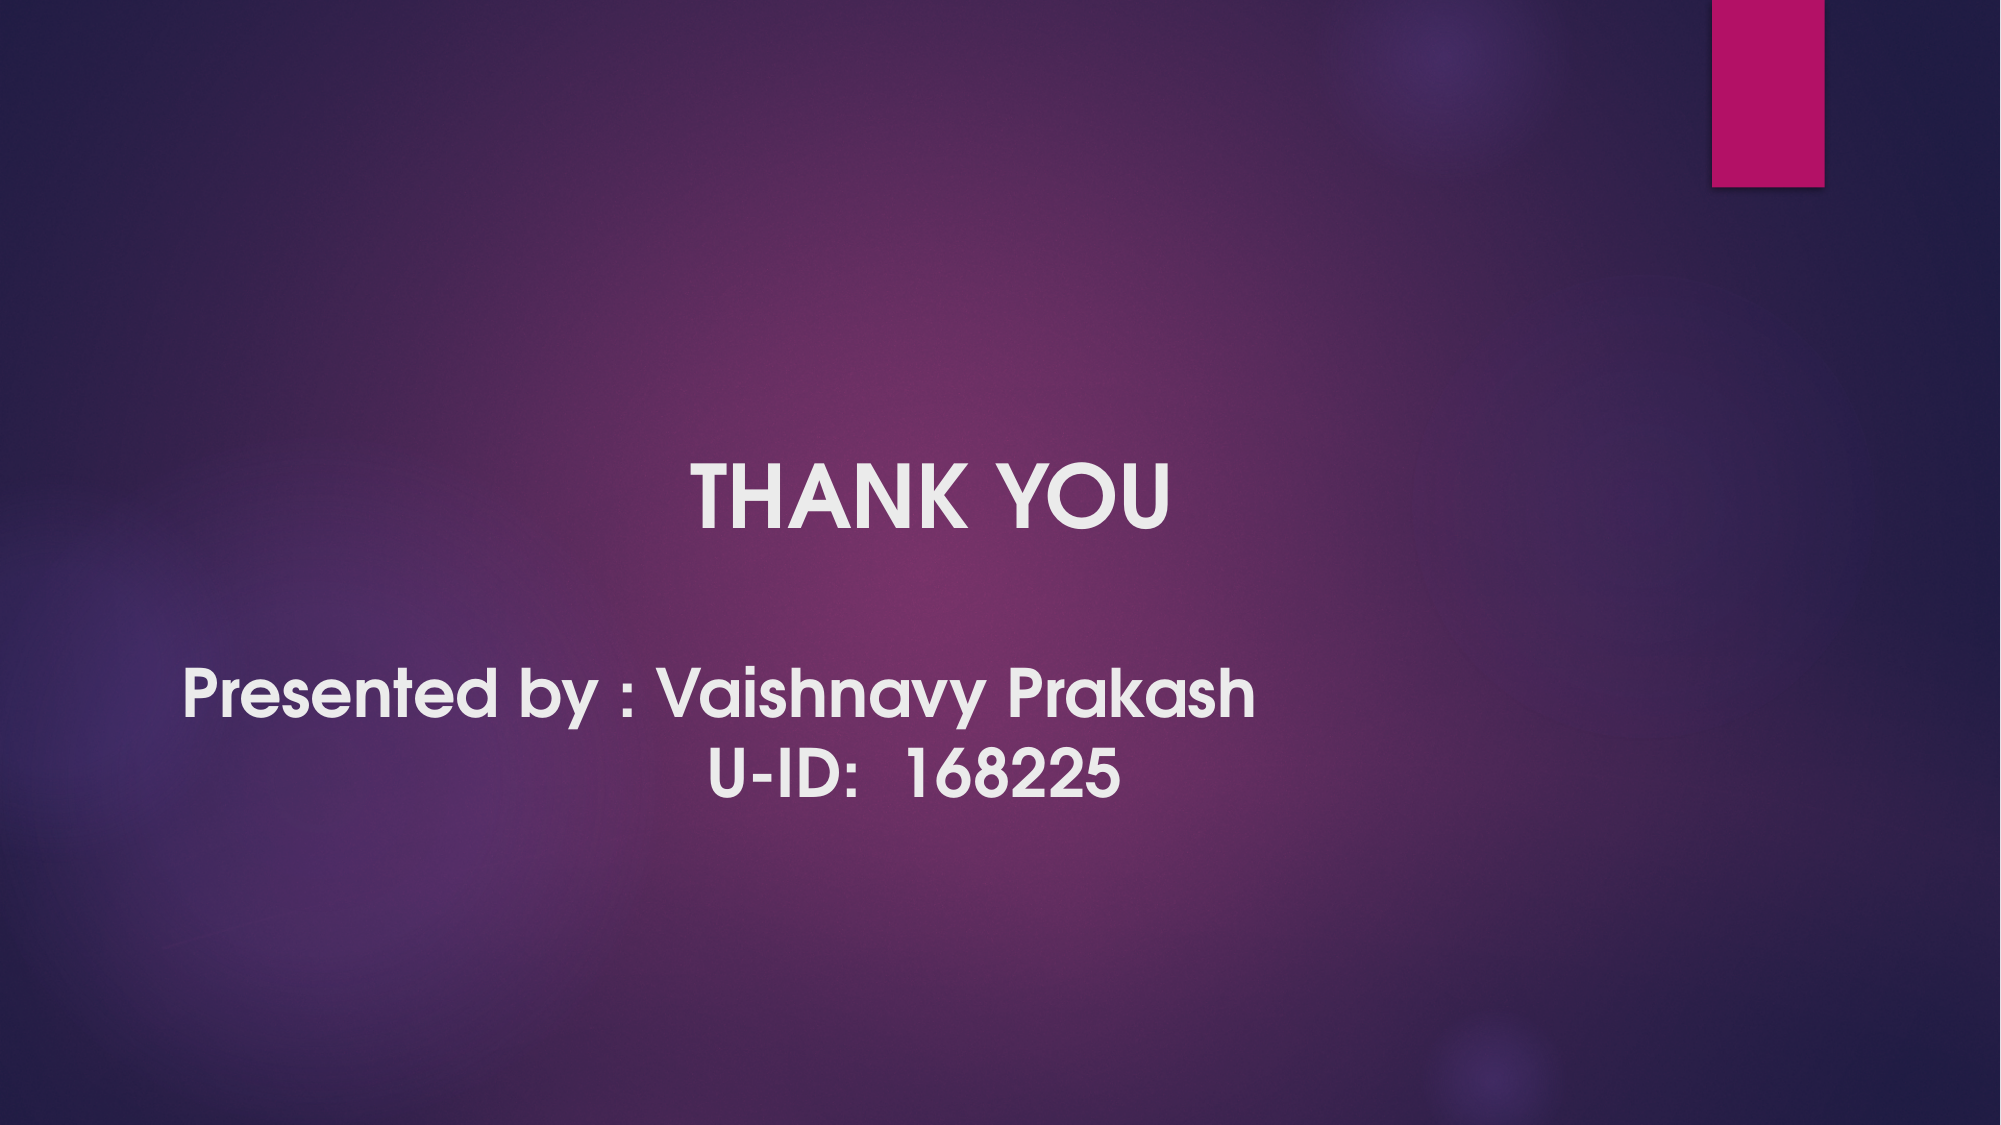

# THANK YOU Presented by : Vaishnavy Prakash U-ID:  168225